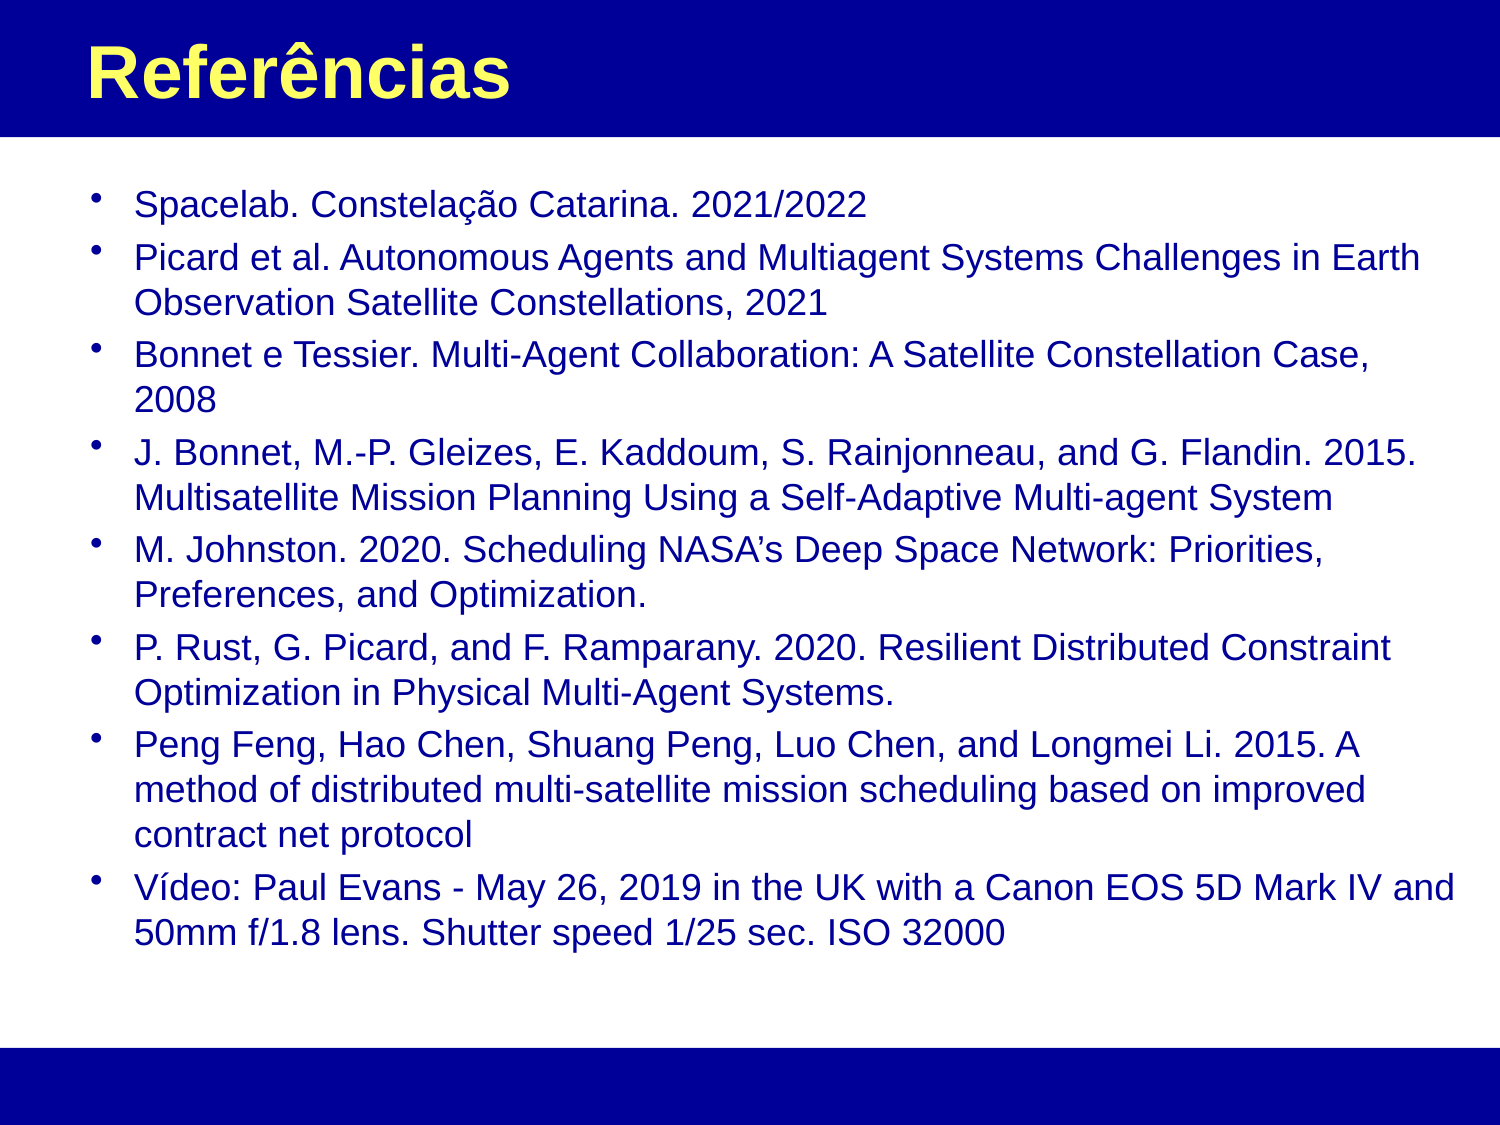

# Referências
Spacelab. Constelação Catarina. 2021/2022
Picard et al. Autonomous Agents and Multiagent Systems Challenges in Earth Observation Satellite Constellations, 2021
Bonnet e Tessier. Multi-Agent Collaboration: A Satellite Constellation Case, 2008
J. Bonnet, M.-P. Gleizes, E. Kaddoum, S. Rainjonneau, and G. Flandin. 2015. Multisatellite Mission Planning Using a Self-Adaptive Multi-agent System
M. Johnston. 2020. Scheduling NASA’s Deep Space Network: Priorities, Preferences, and Optimization.
P. Rust, G. Picard, and F. Ramparany. 2020. Resilient Distributed Constraint Optimization in Physical Multi-Agent Systems.
Peng Feng, Hao Chen, Shuang Peng, Luo Chen, and Longmei Li. 2015. A method of distributed multi-satellite mission scheduling based on improved contract net protocol
Vídeo: Paul Evans - May 26, 2019 in the UK with a Canon EOS 5D Mark IV and 50mm f/1.8 lens. Shutter speed 1/25 sec. ISO 32000